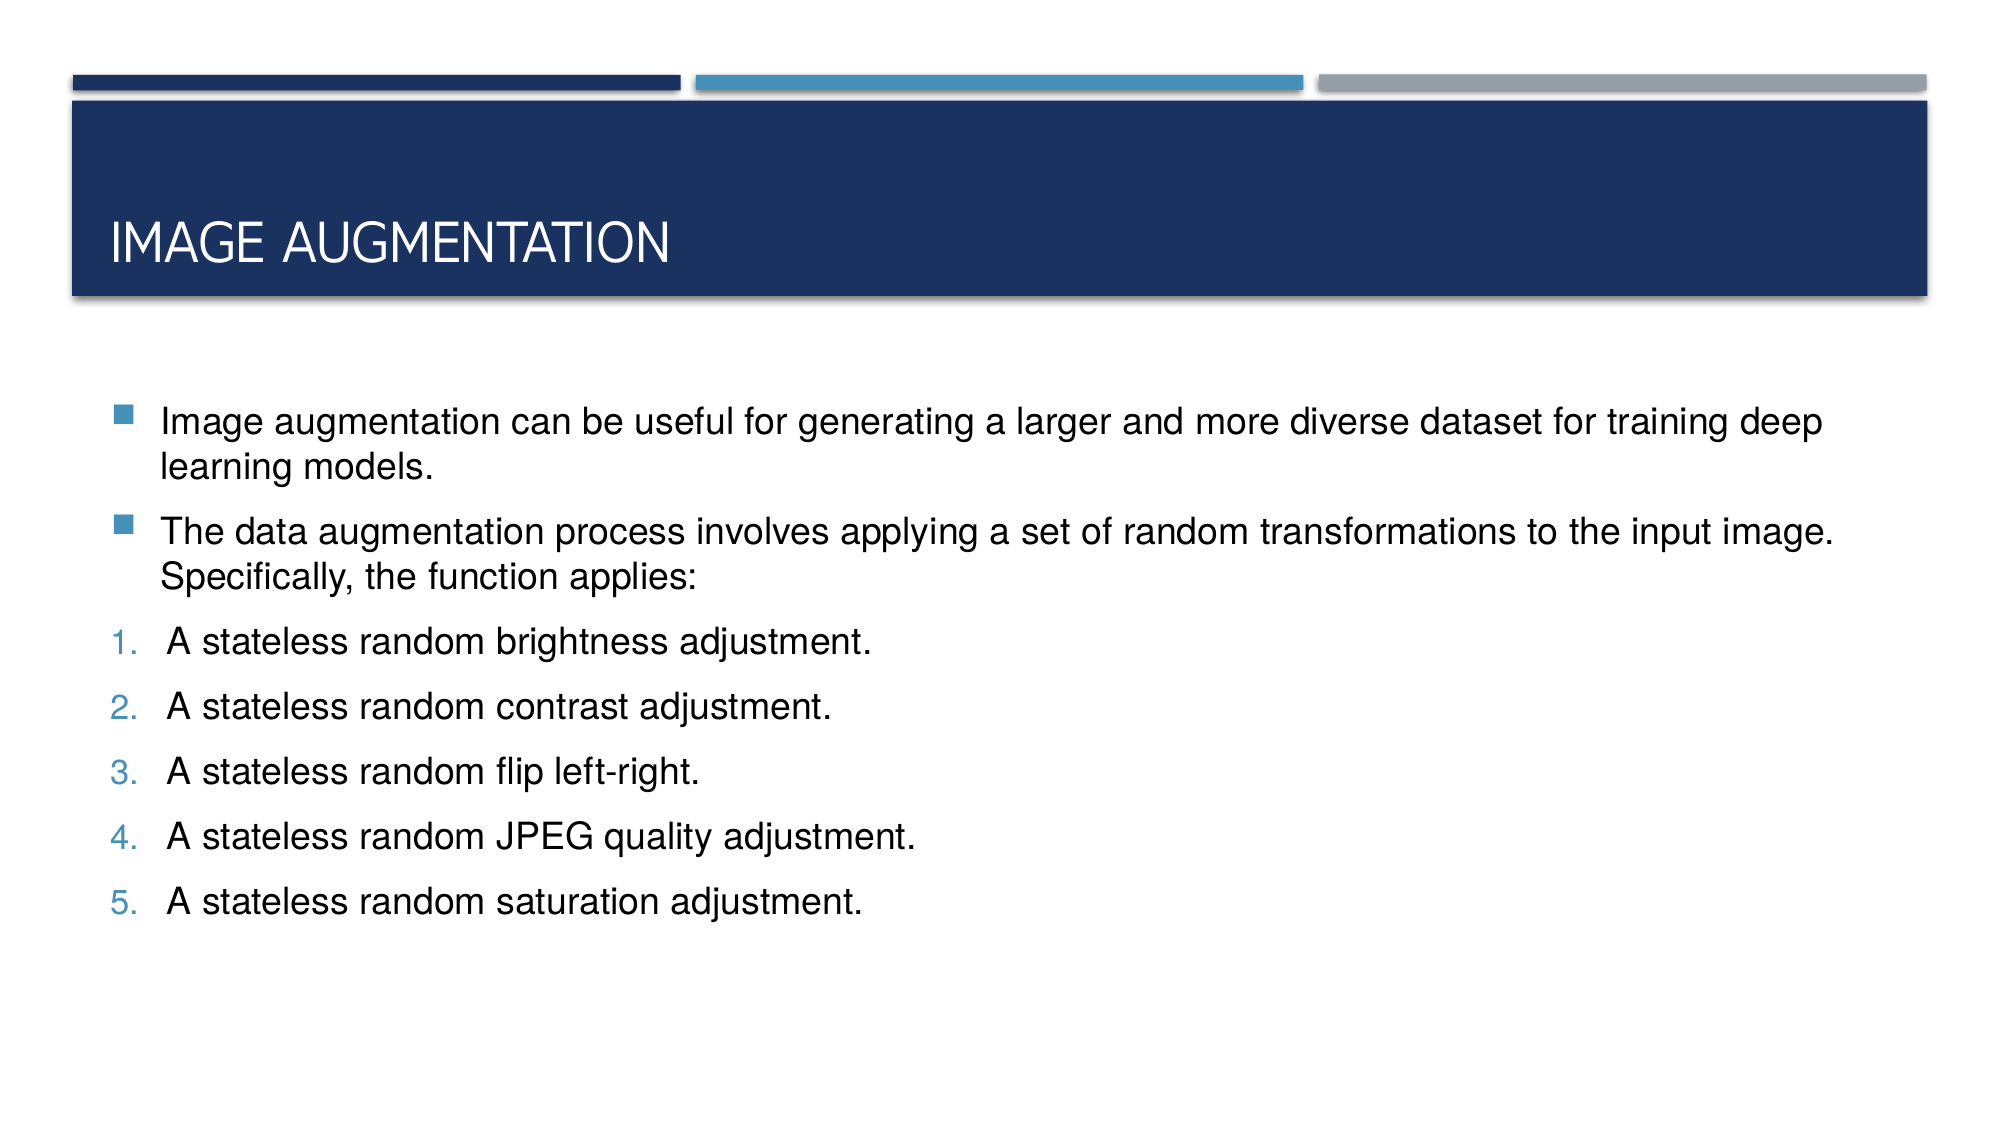

# Image augmentation
Image augmentation can be useful for generating a larger and more diverse dataset for training deep learning models.
The data augmentation process involves applying a set of random transformations to the input image. Specifically, the function applies:
A stateless random brightness adjustment.
A stateless random contrast adjustment.
A stateless random flip left-right.
A stateless random JPEG quality adjustment.
A stateless random saturation adjustment.